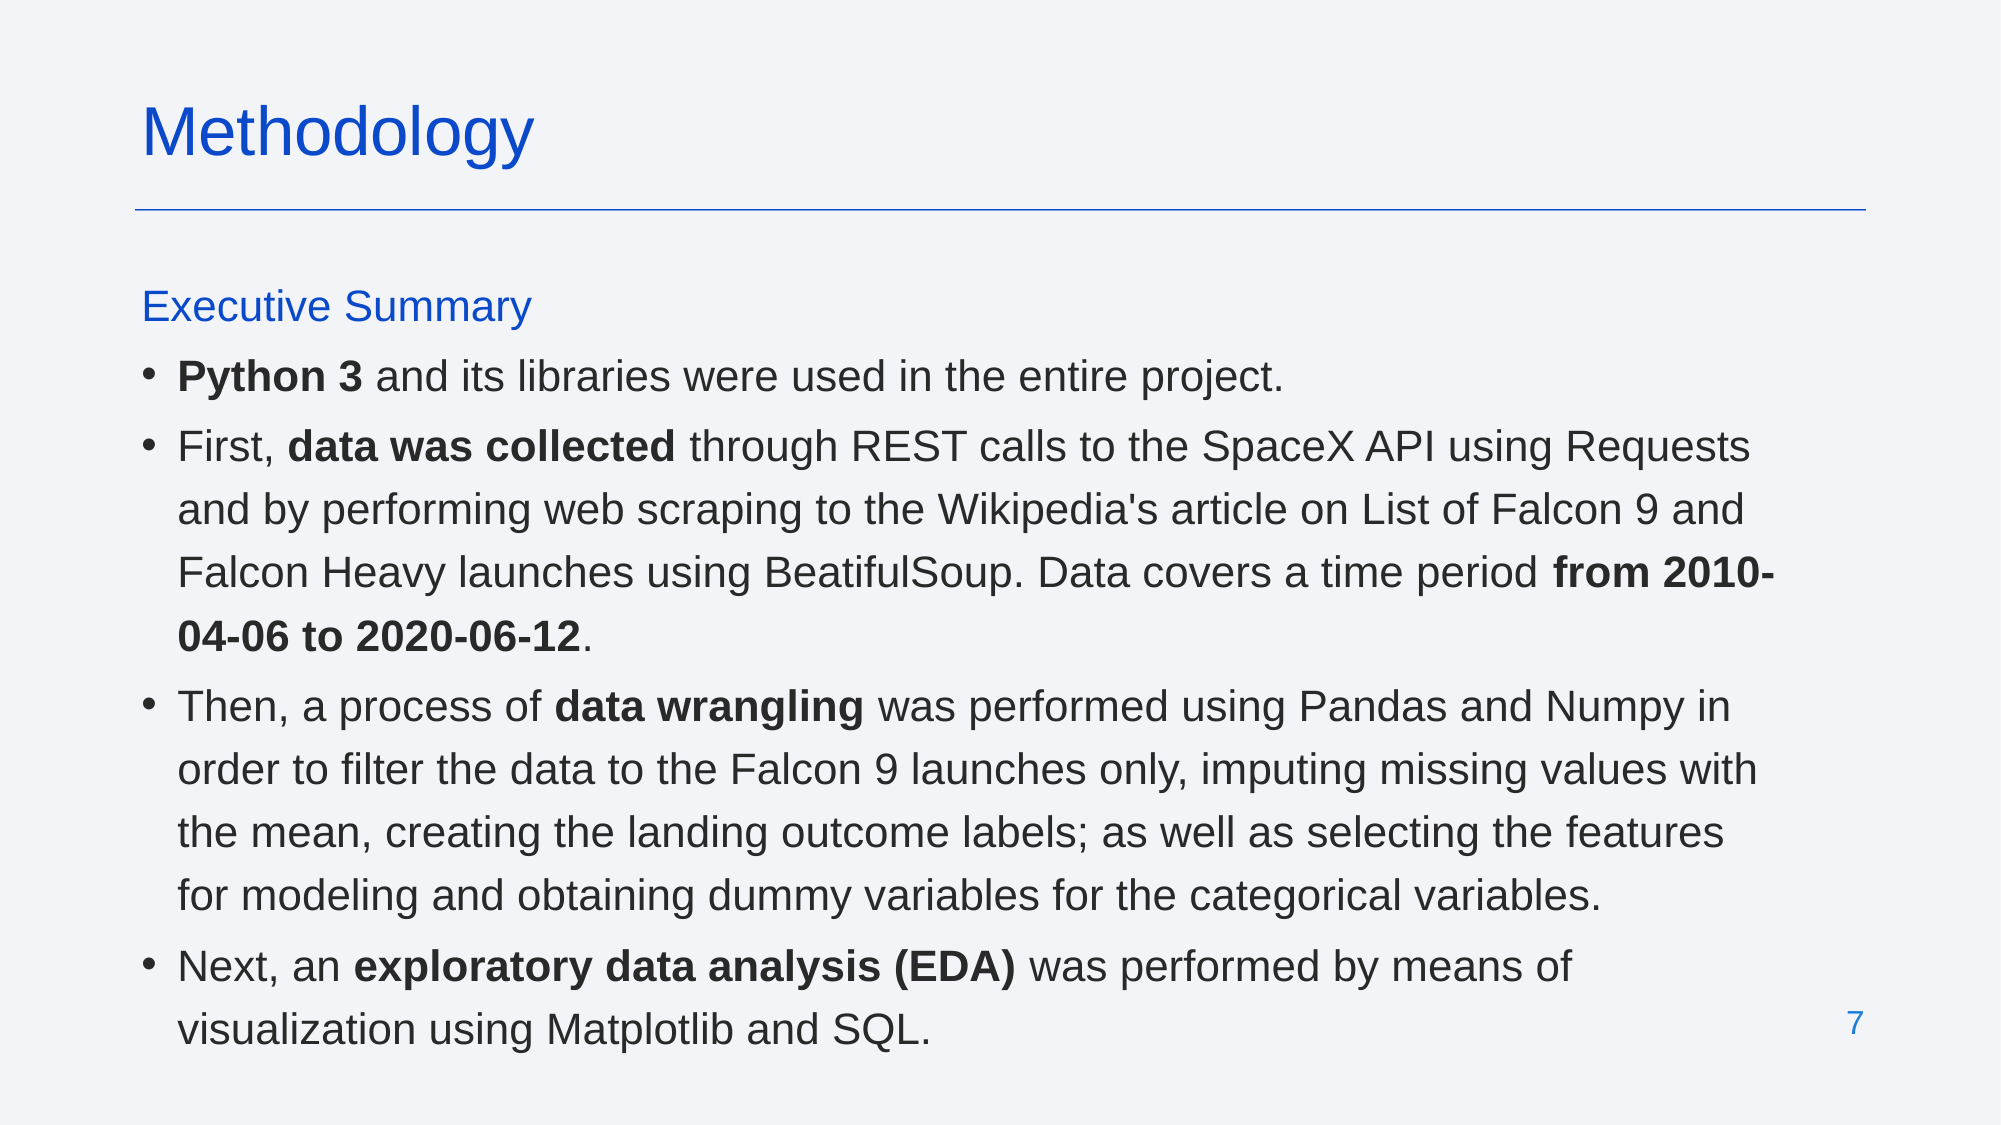

Methodology
Executive Summary
Python 3 and its libraries were used in the entire project.
First, data was collected through REST calls to the SpaceX API using Requests and by performing web scraping to the Wikipedia's article on List of Falcon 9 and Falcon Heavy launches using BeatifulSoup. Data covers a time period from 2010-04-06 to 2020-06-12.
Then, a process of data wrangling was performed using Pandas and Numpy in order to filter the data to the Falcon 9 launches only, imputing missing values with the mean, creating the landing outcome labels; as well as selecting the features for modeling and obtaining dummy variables for the categorical variables.
Next, an exploratory data analysis (EDA) was performed by means of visualization using Matplotlib and SQL.

7